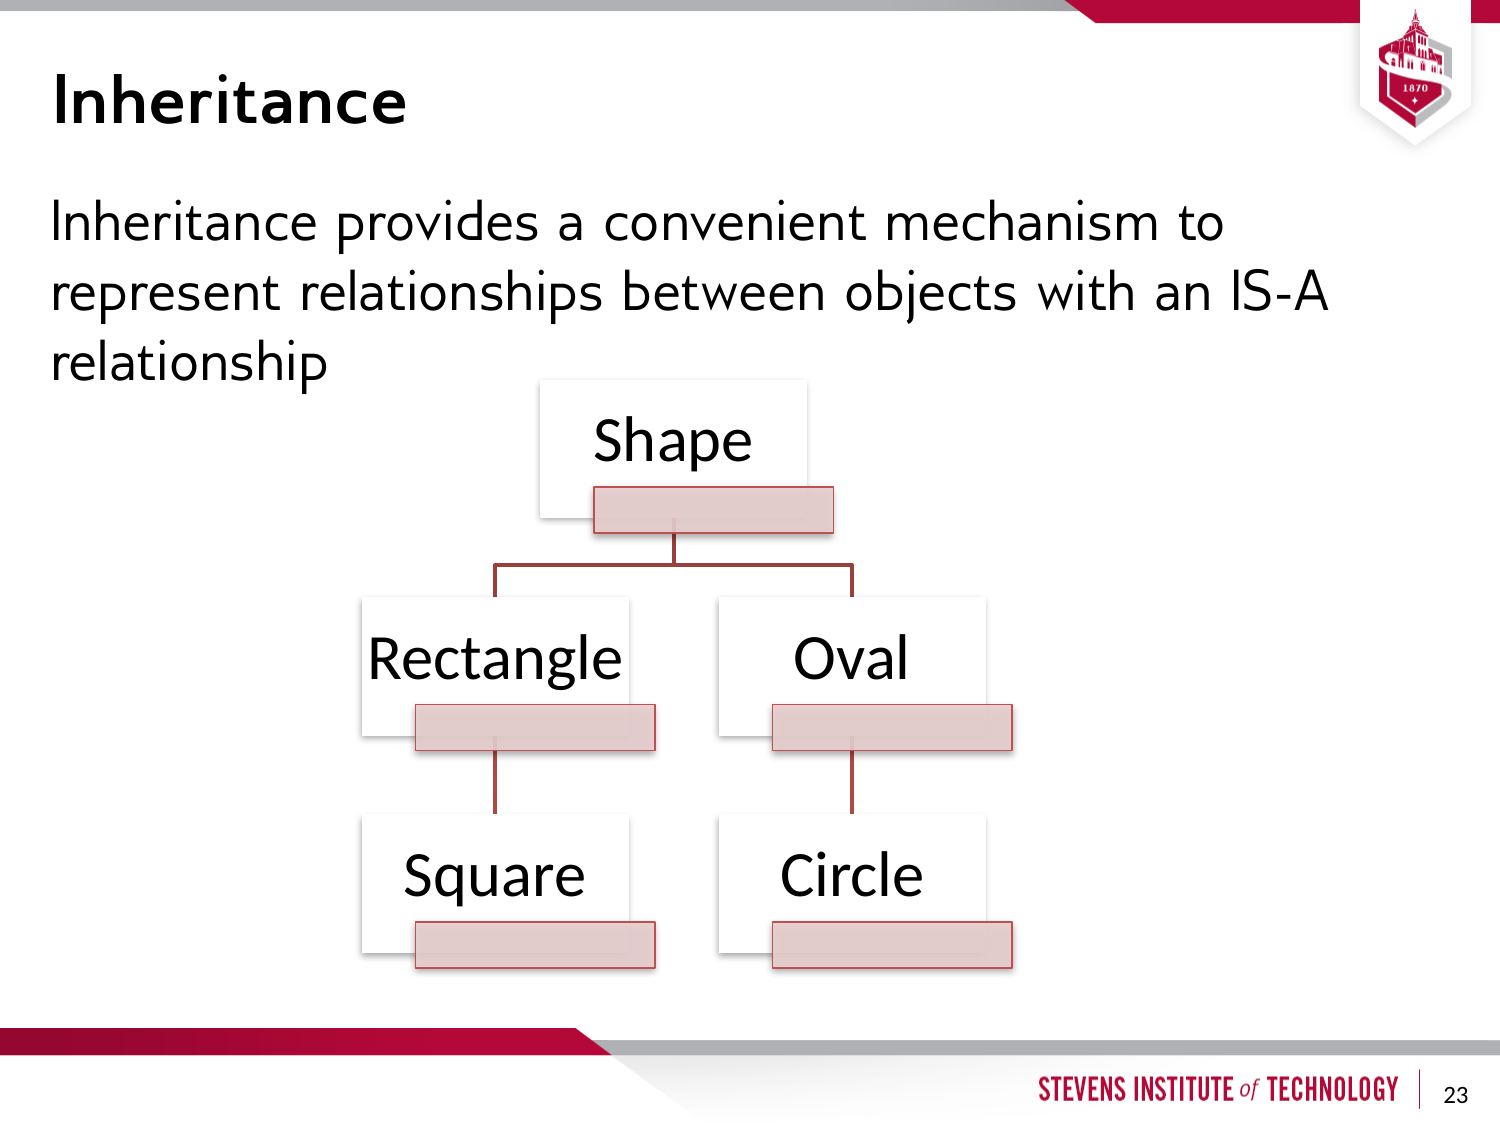

# Inheritance
Inheritance provides a convenient mechanism to represent relationships between objects with an IS-A relationship

Shape

Rectangle

Square

Oval

Circle

23